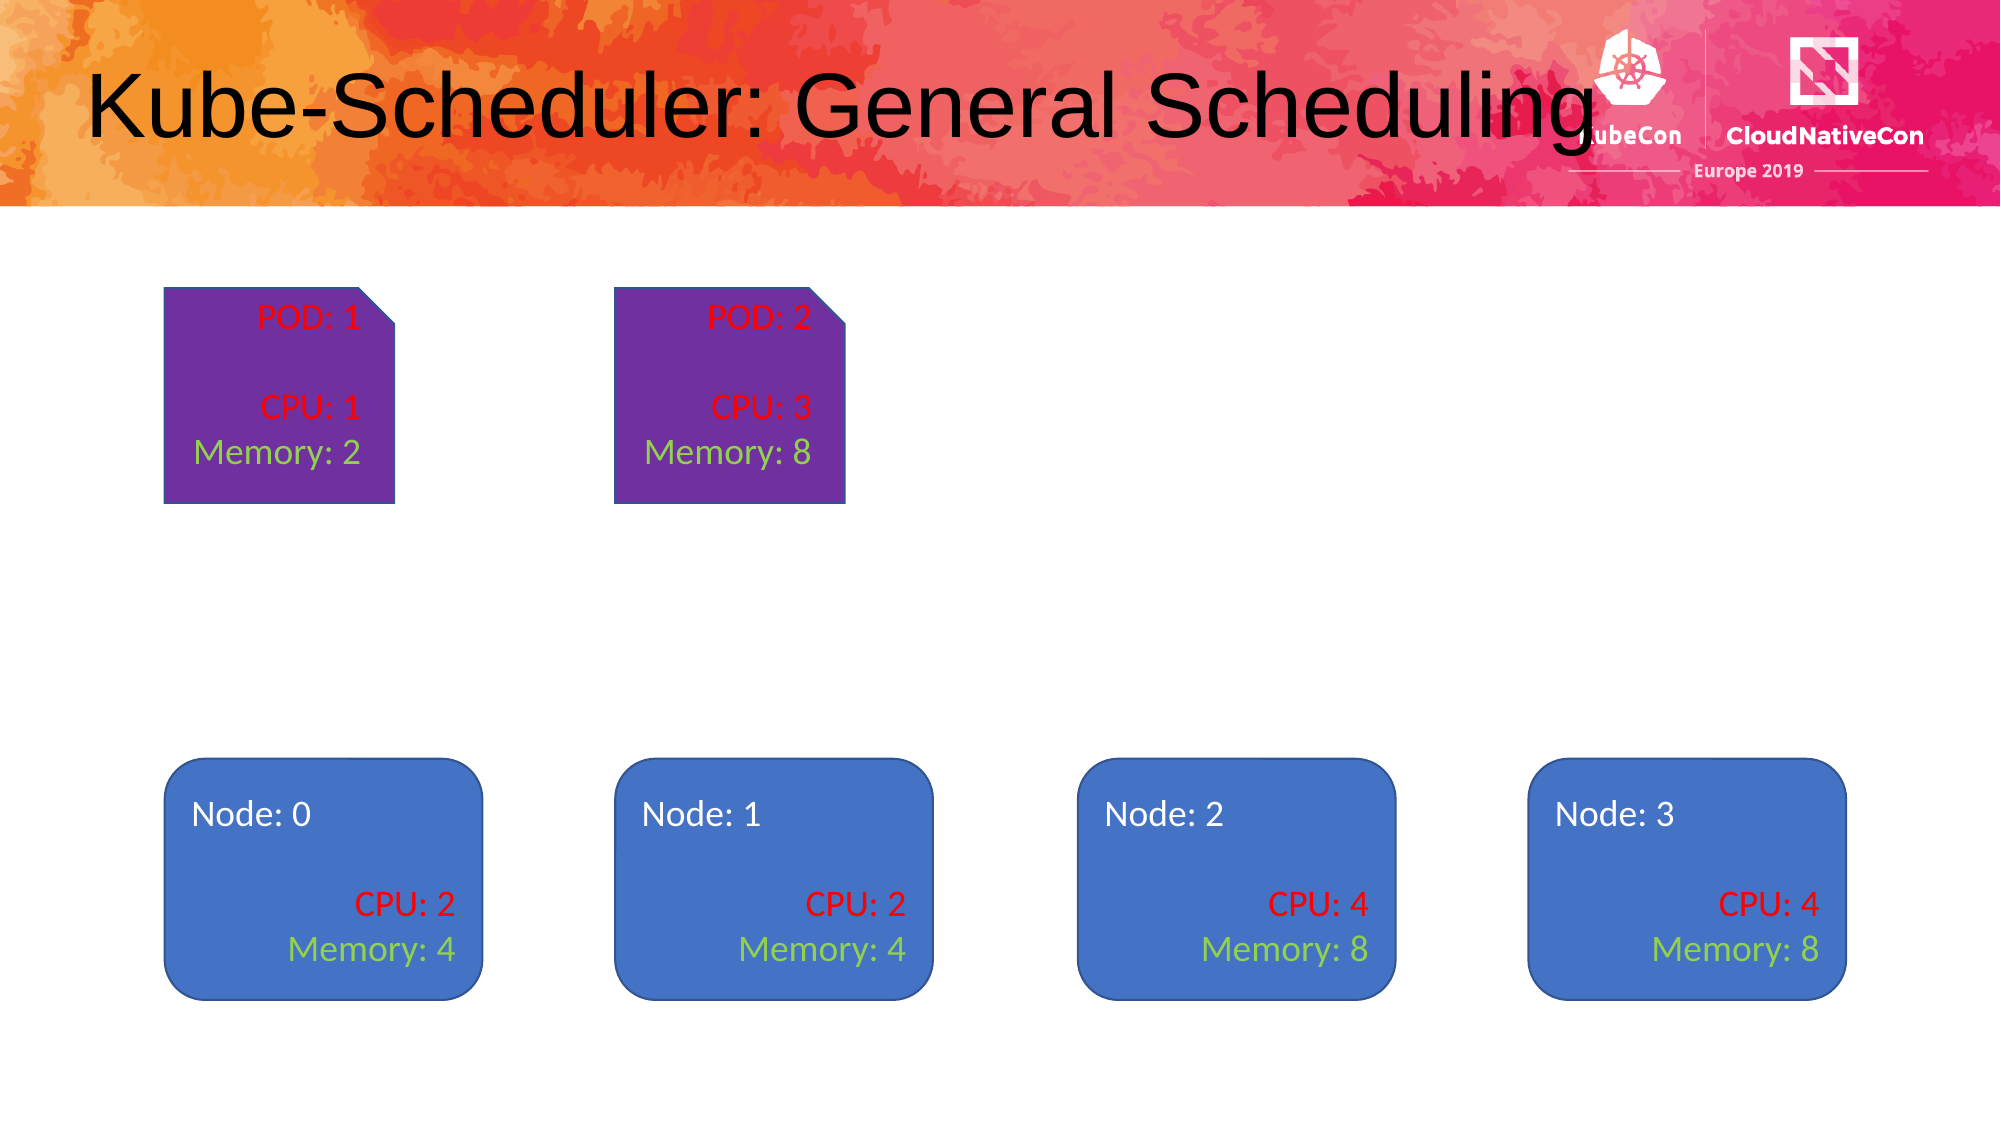

# Kube-Scheduler: General Scheduling
POD: 1

CPU: 1
Memory: 2

POD: 2

CPU: 3
Memory: 8

Node: 0

CPU: 2
Memory: 4
Node: 1

CPU: 2
Memory: 4
Node: 2

CPU: 4
Memory: 8
Node: 3

CPU: 4
Memory: 8